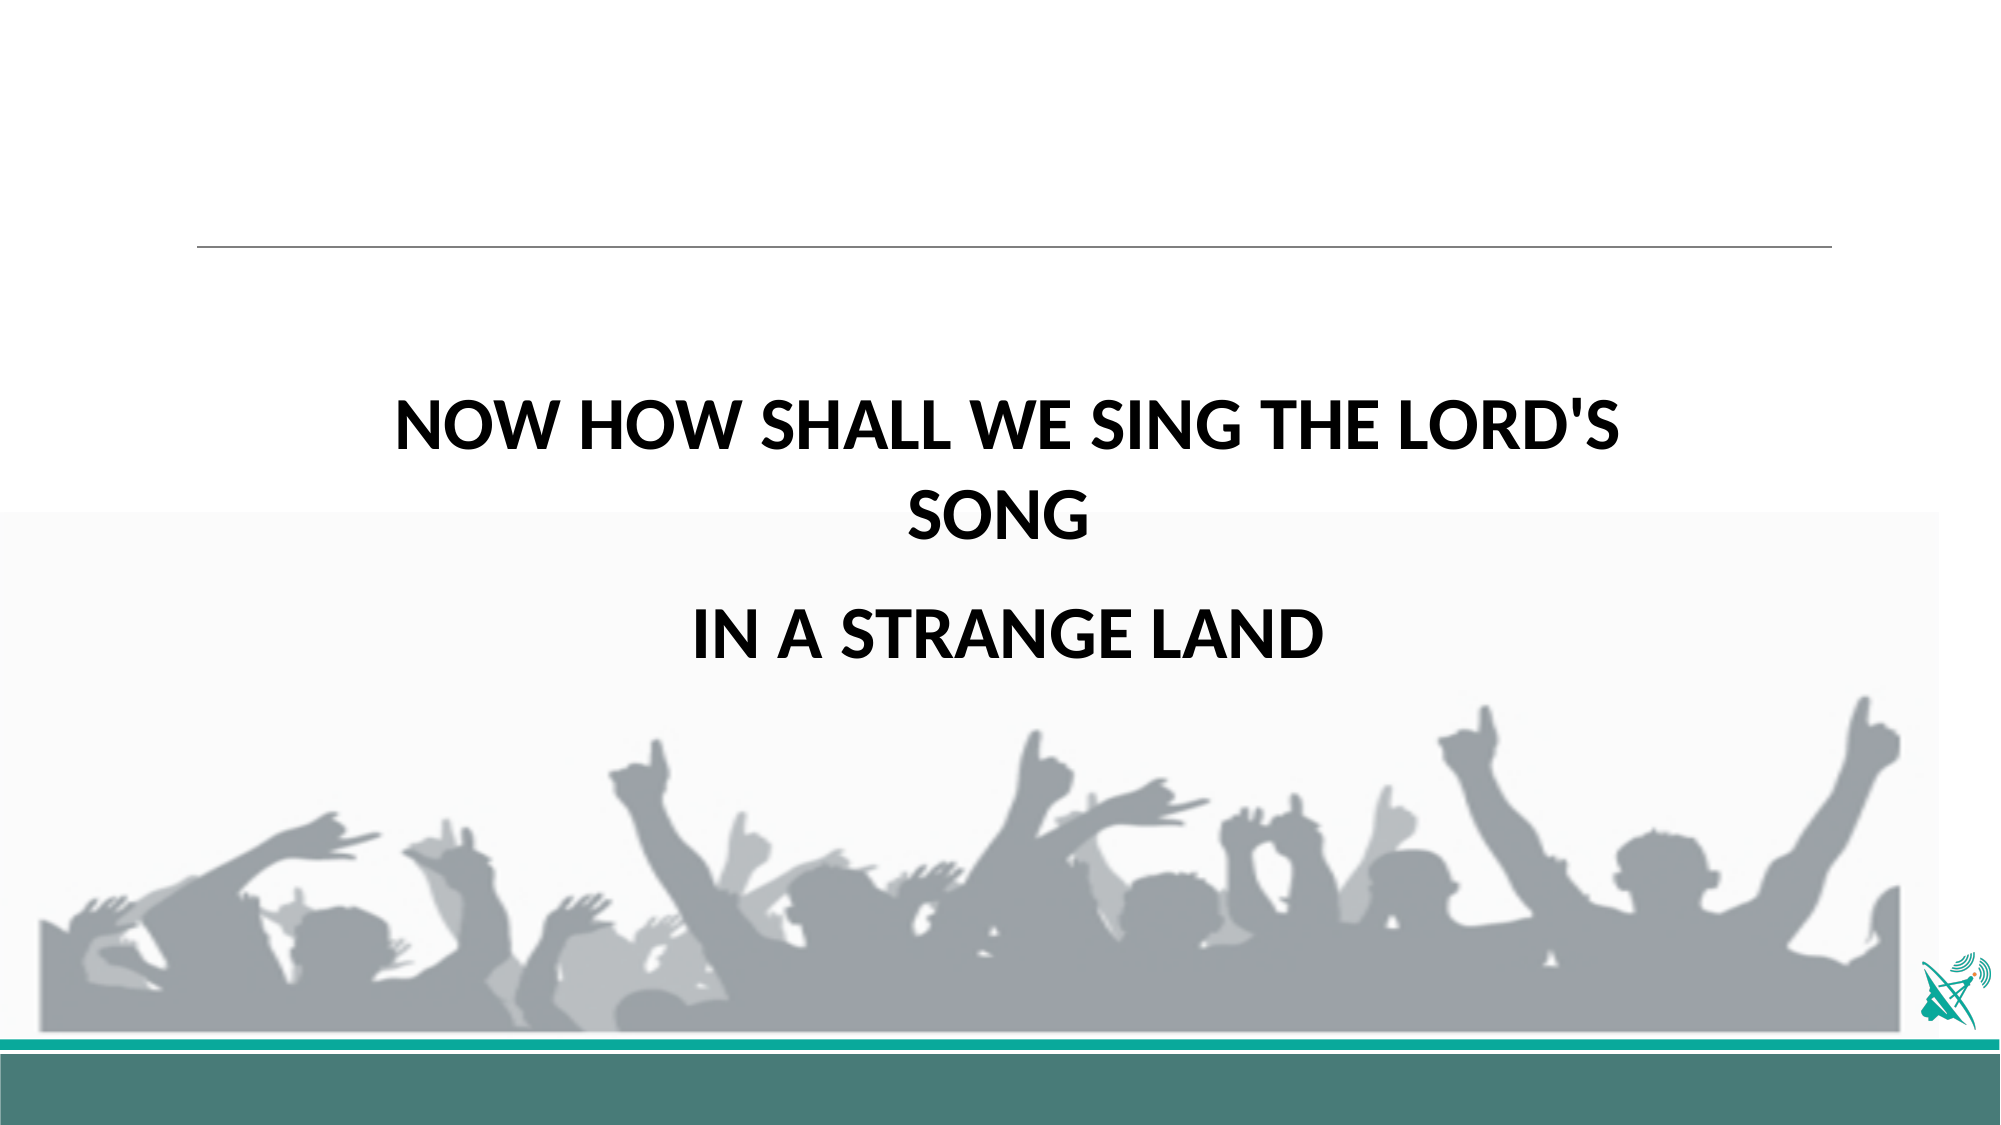

NOW HOW SHALL WE SING THE LORD'S SONG
IN A STRANGE LAND